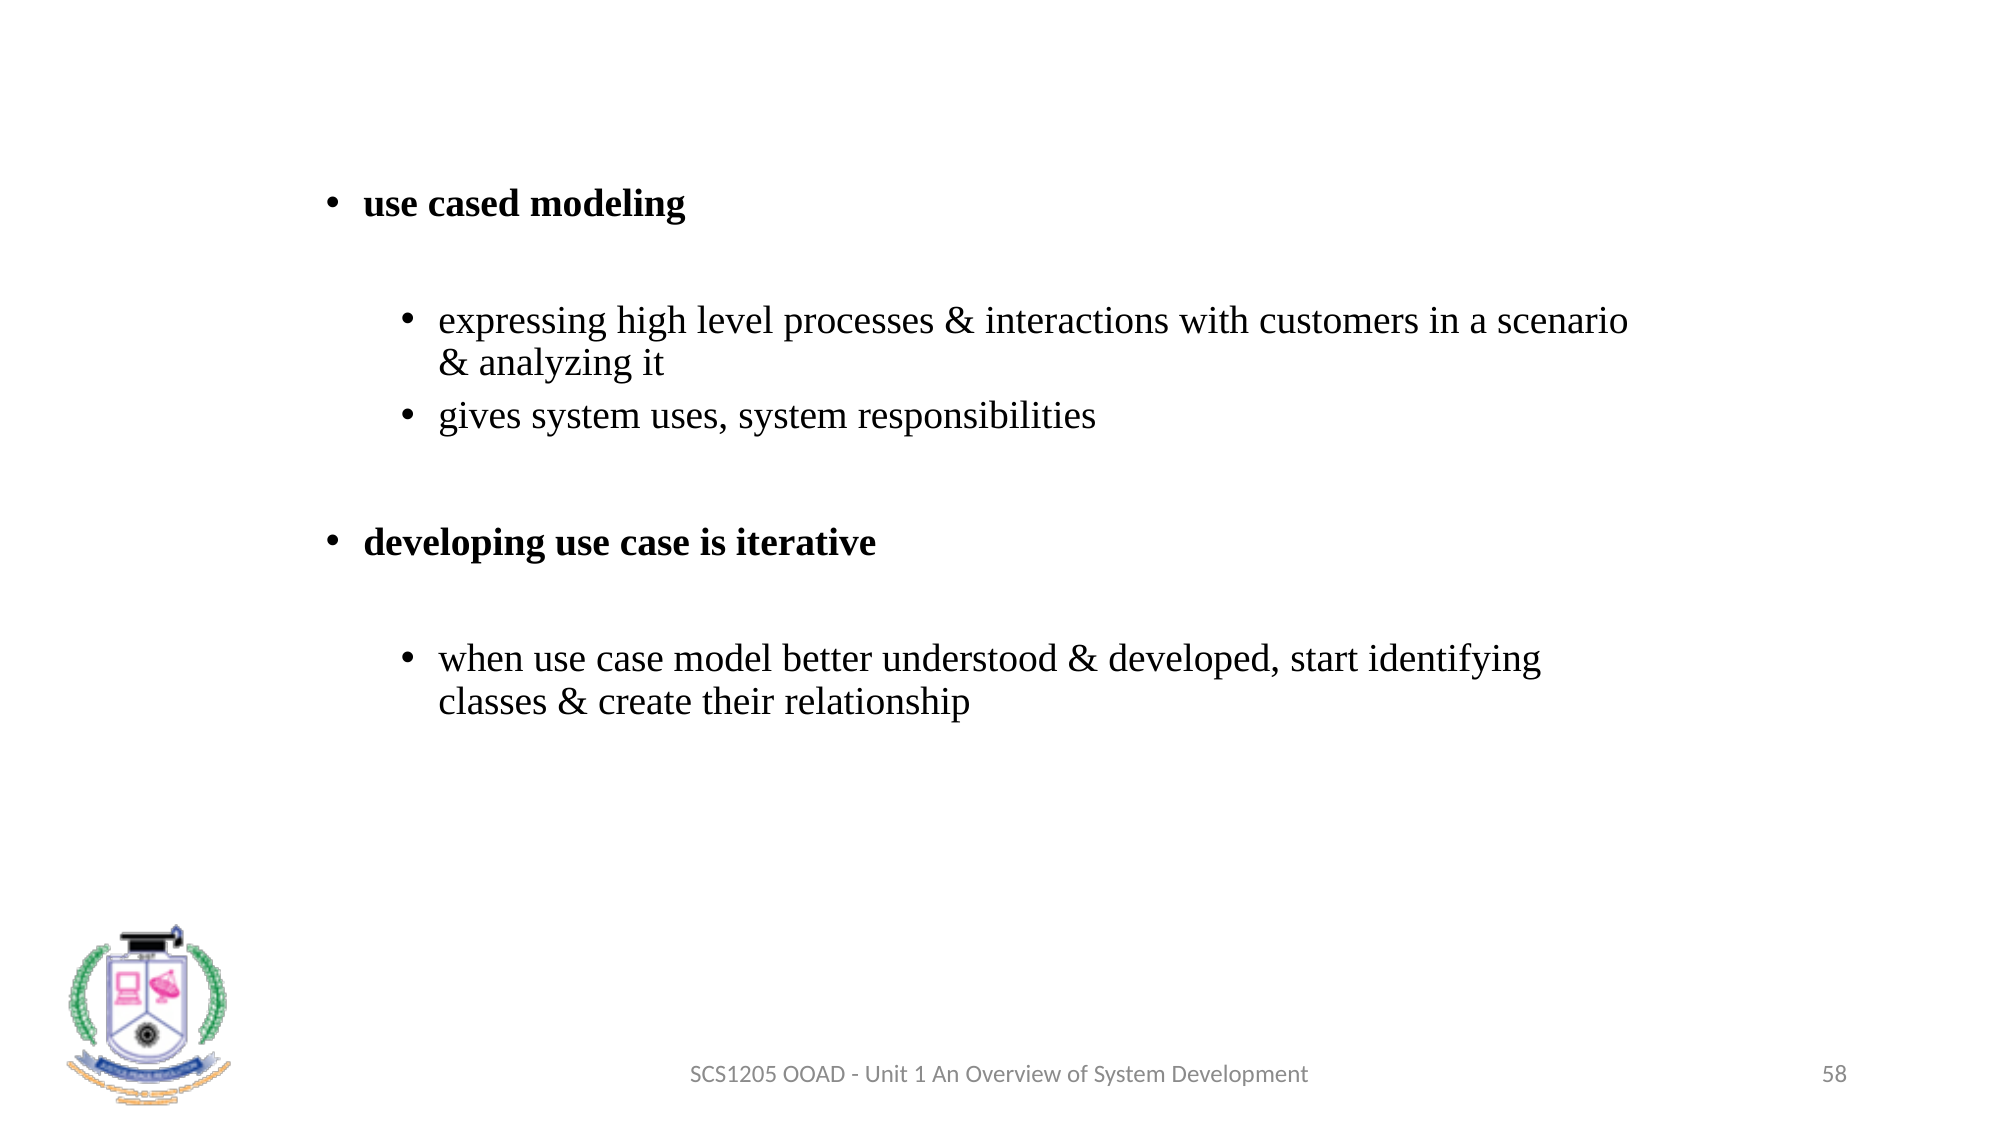

use cased modeling

expressing high level processes & interactions with customers in a scenario & analyzing it
gives system uses, system responsibilities

developing use case is iterative

when use case model better understood & developed, start identifying classes & create their relationship

SCS1205 OOAD - Unit 1 An Overview of System Development
58